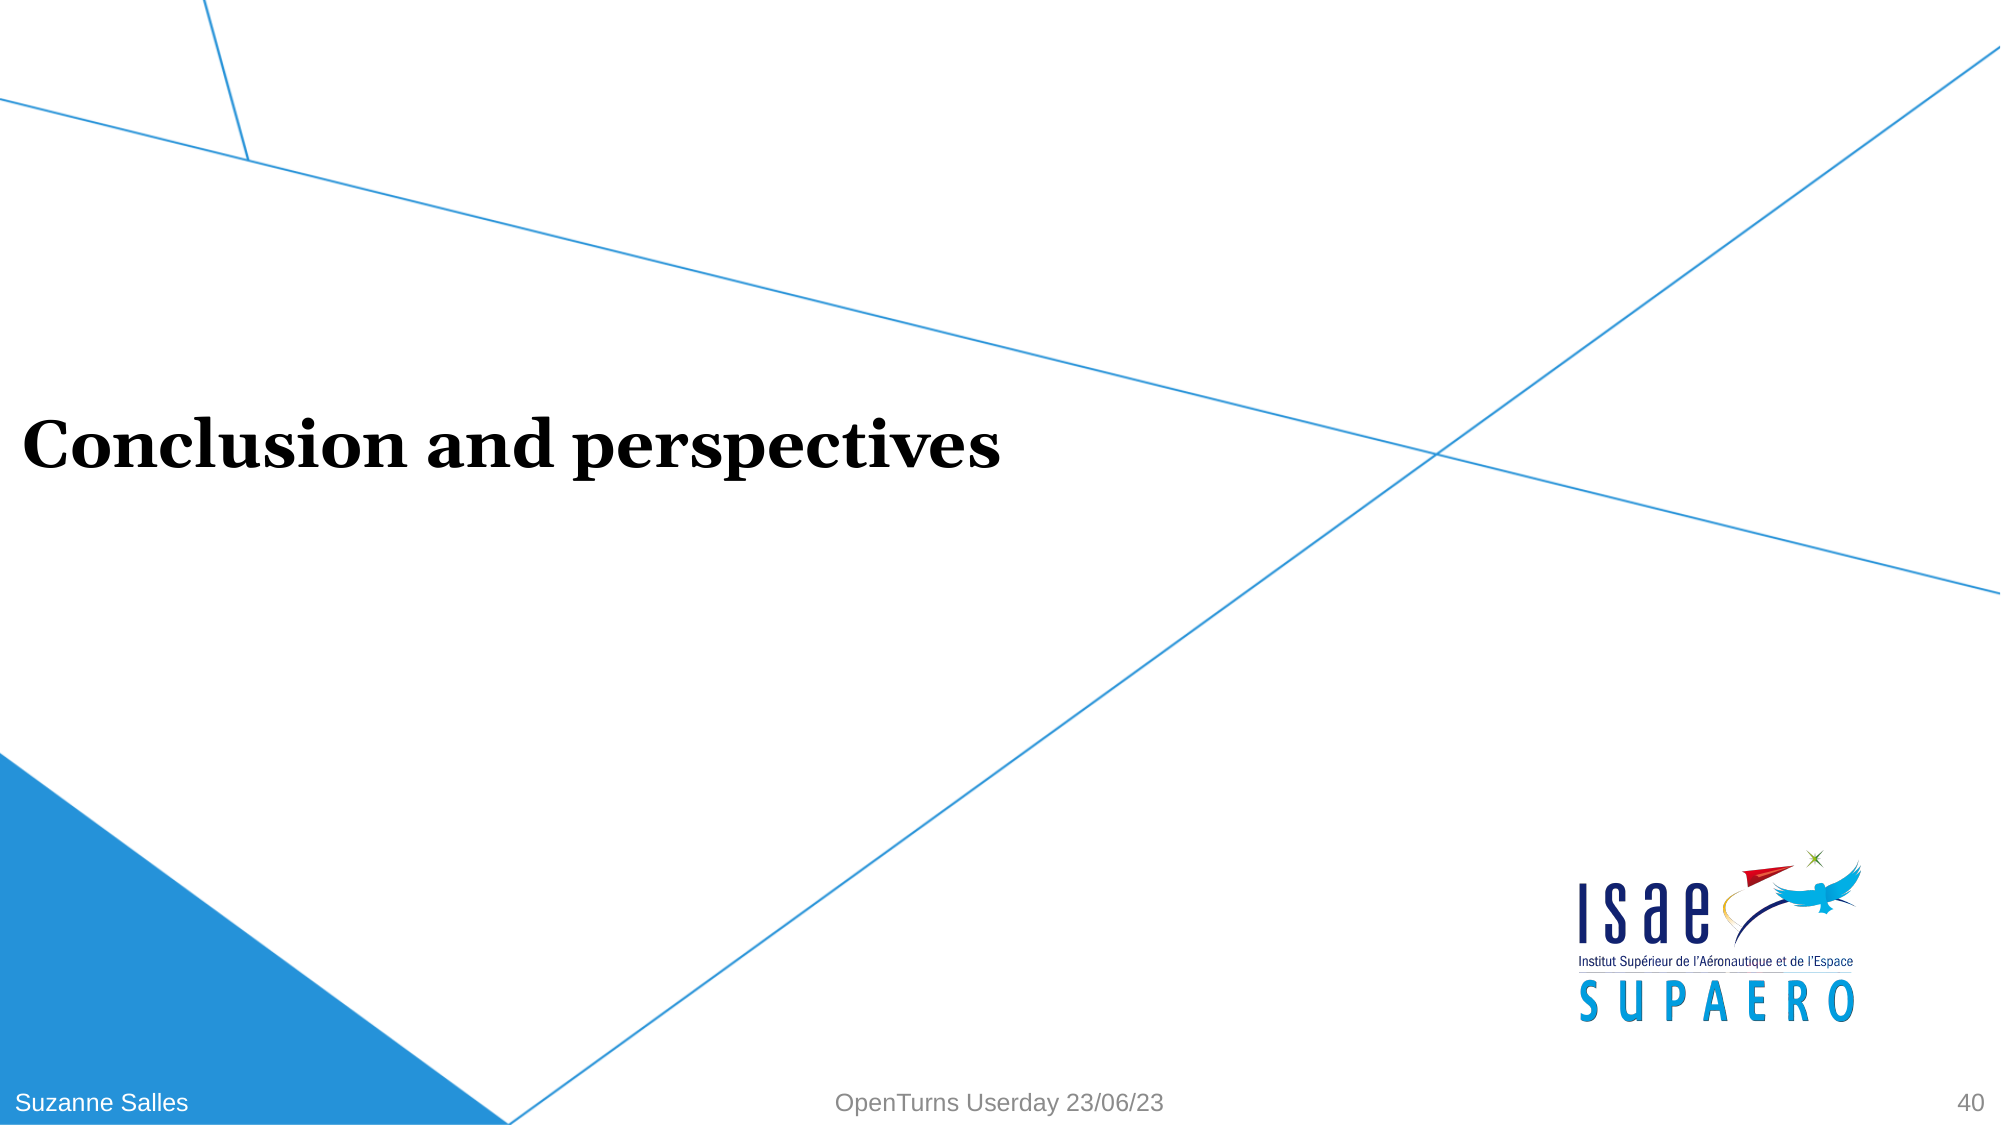

# Conclusion and perspectives

Suzanne Salles
OpenTurns Userday 23/06/23
40